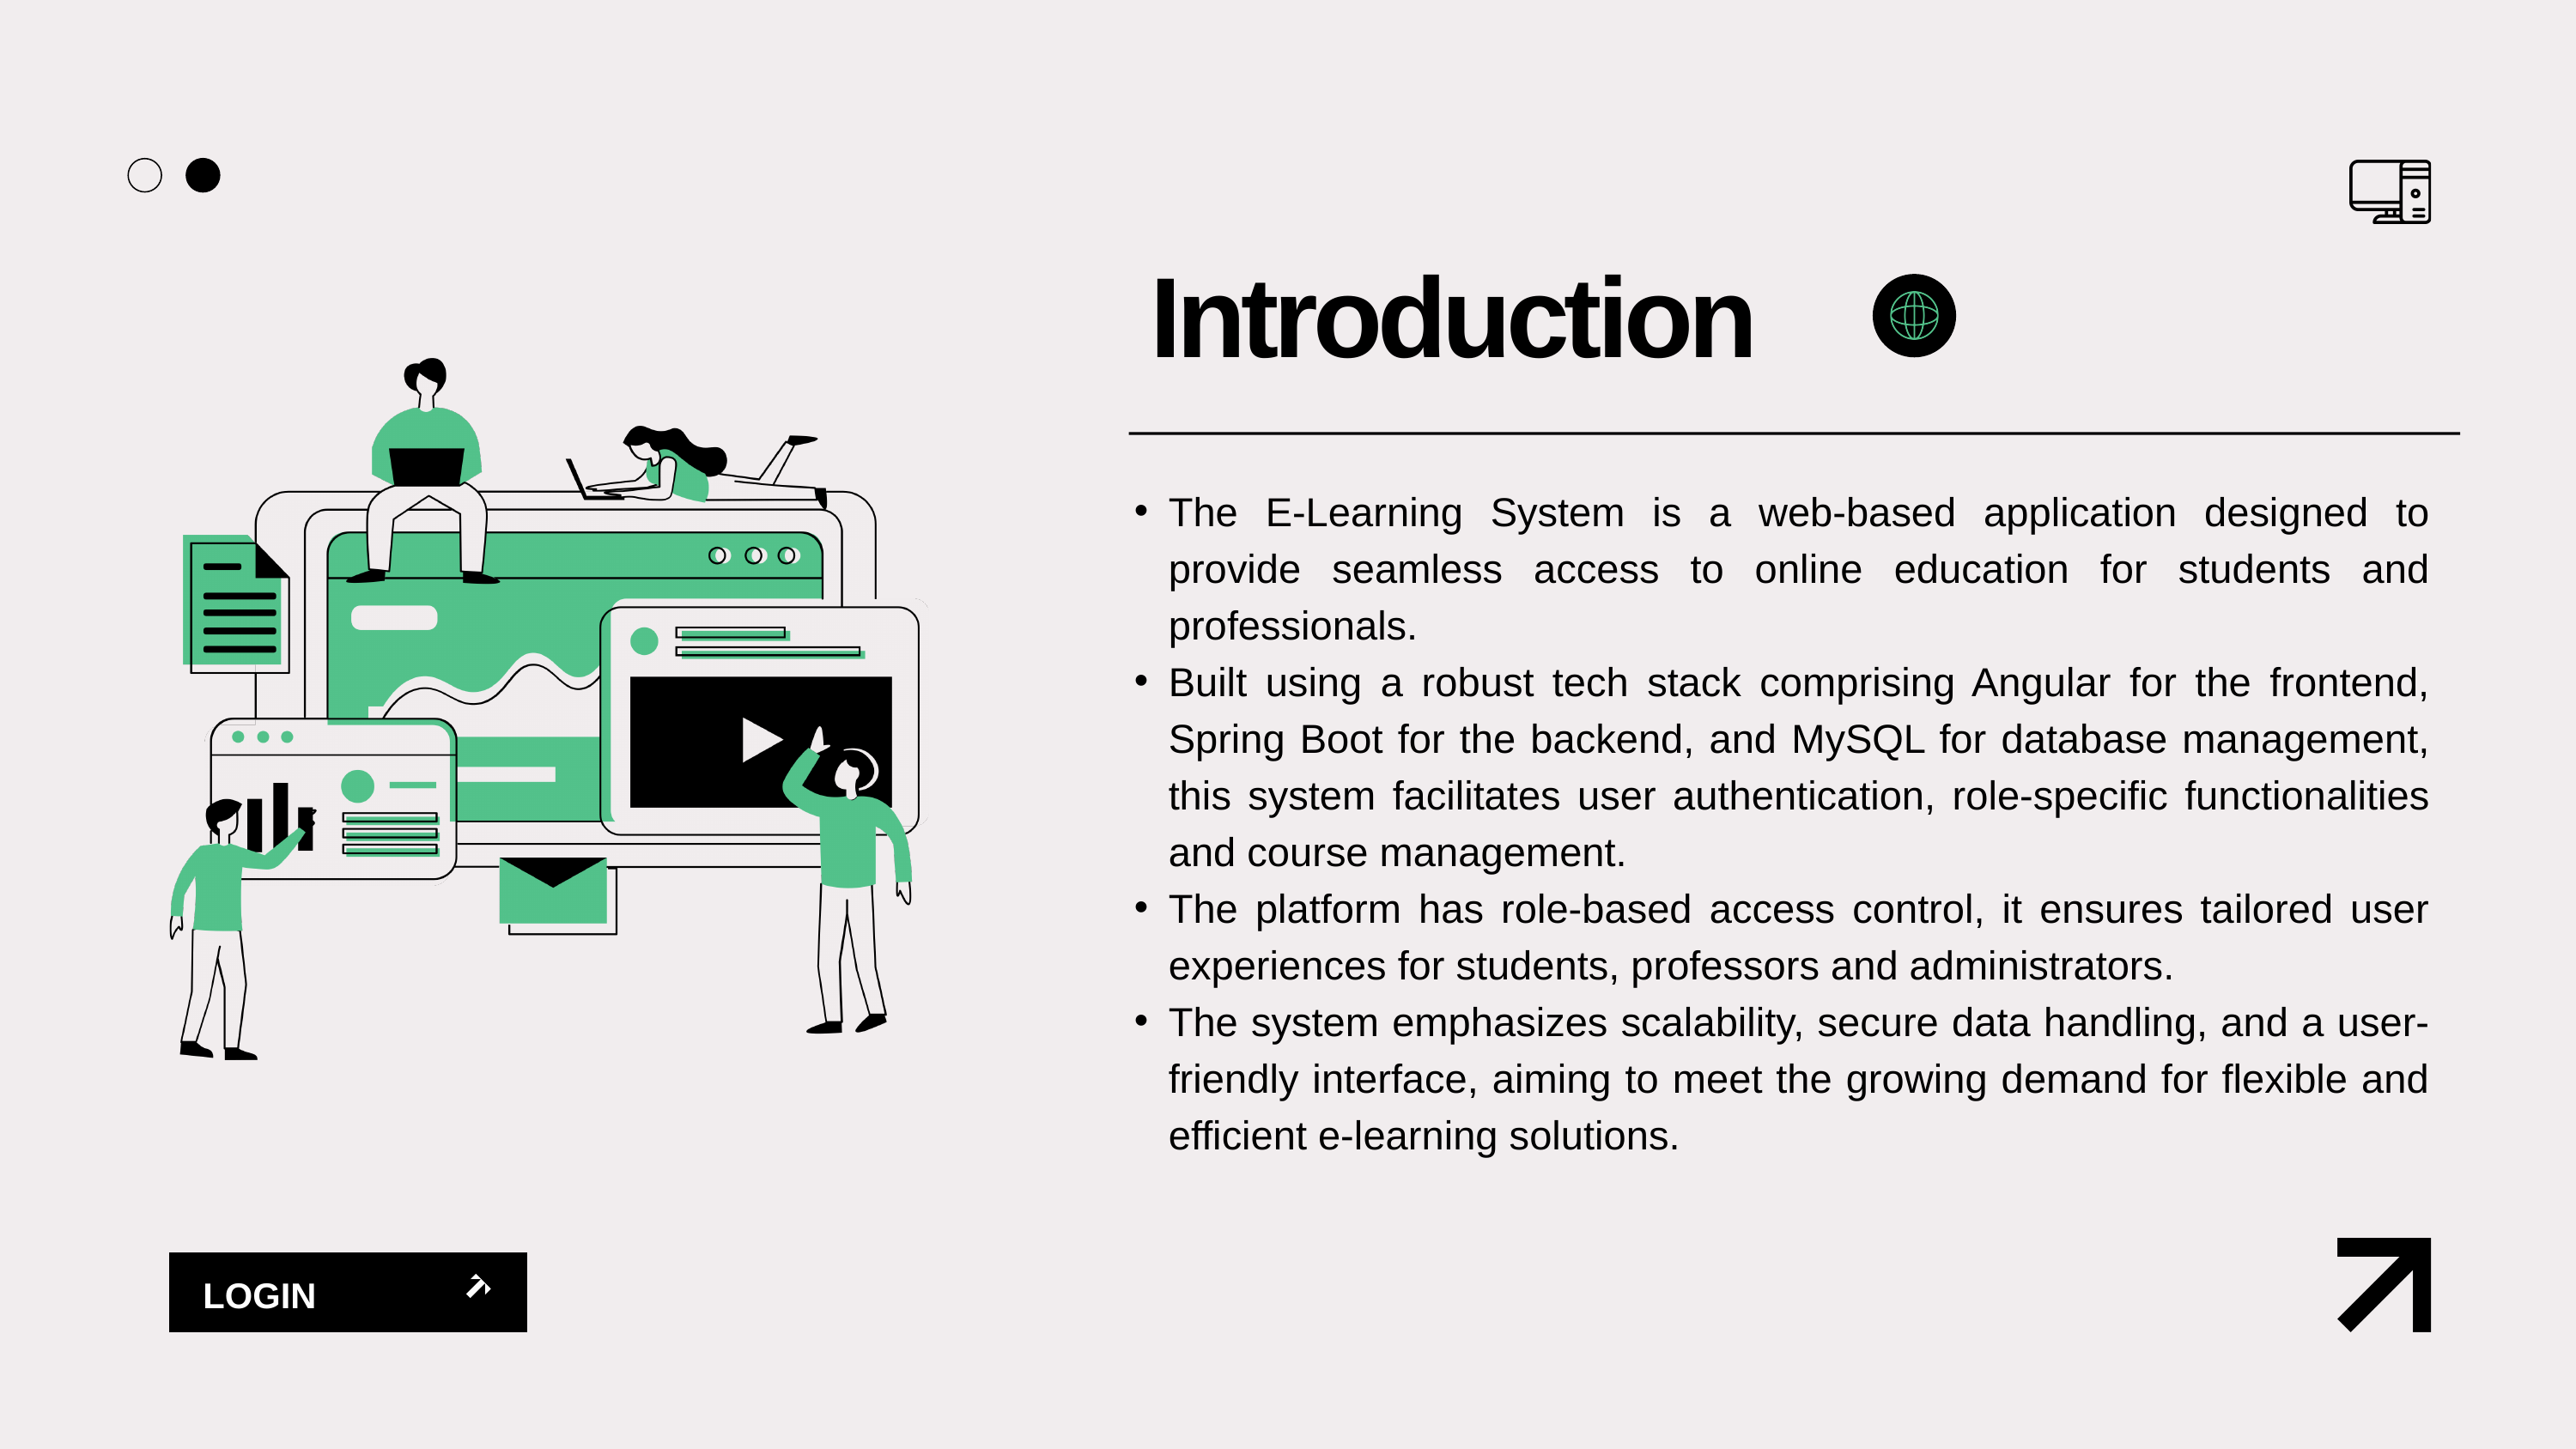

Introduction

The E-Learning System is a web-based application designed to provide seamless access to online education for students and professionals.
Built using a robust tech stack comprising Angular for the frontend, Spring Boot for the backend, and MySQL for database management, this system facilitates user authentication, role-specific functionalities and course management.
The platform has role-based access control, it ensures tailored user experiences for students, professors and administrators.
The system emphasizes scalability, secure data handling, and a user-friendly interface, aiming to meet the growing demand for flexible and efficient e-learning solutions.

LOGIN